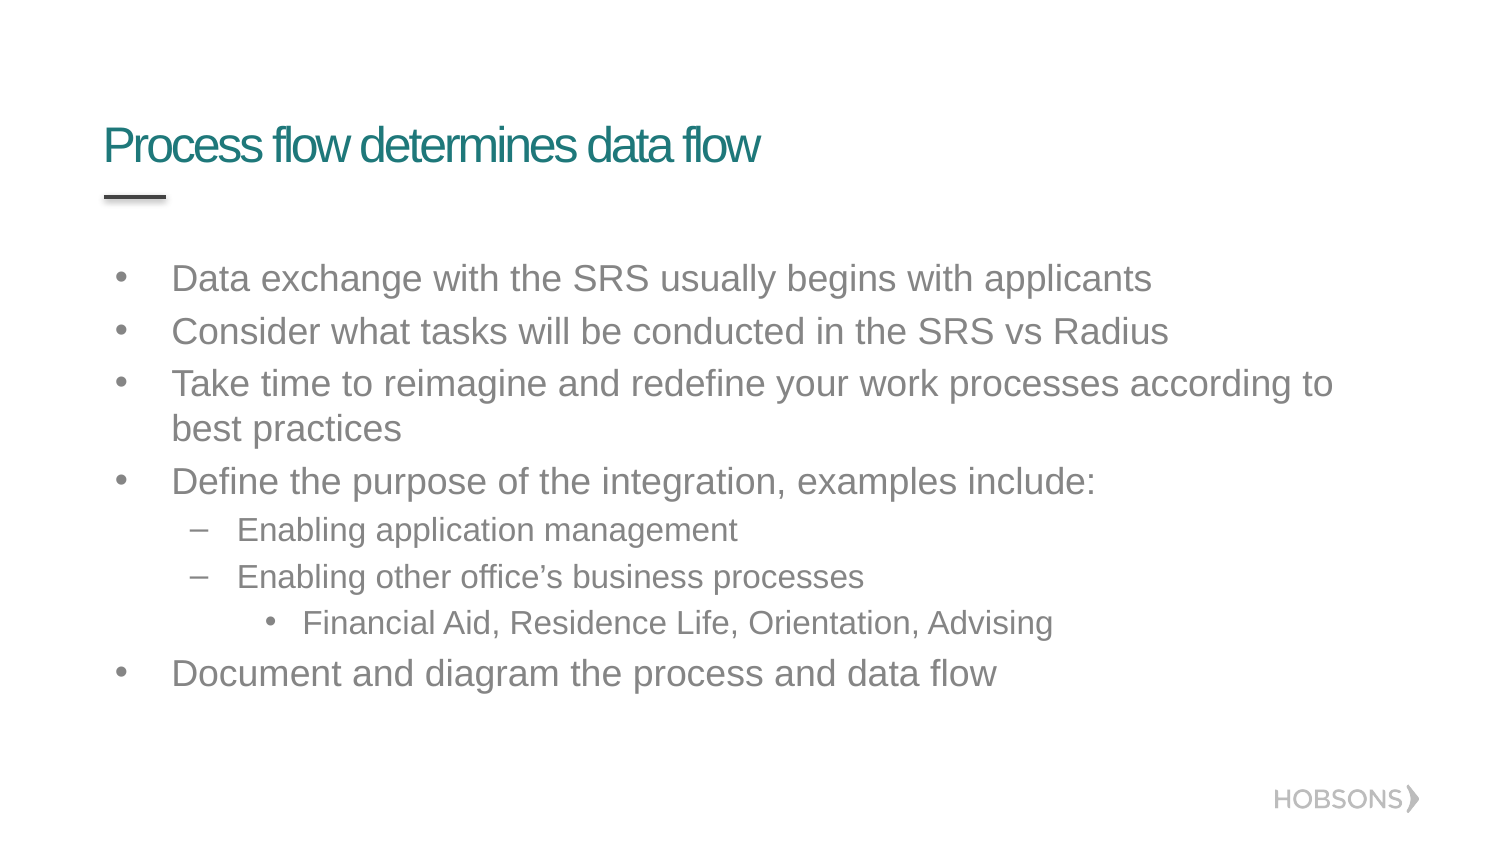

# Process flow determines data flow
Data exchange with the SRS usually begins with applicants
Consider what tasks will be conducted in the SRS vs Radius
Take time to reimagine and redefine your work processes according to best practices
Define the purpose of the integration, examples include:
Enabling application management
Enabling other office’s business processes
Financial Aid, Residence Life, Orientation, Advising
Document and diagram the process and data flow